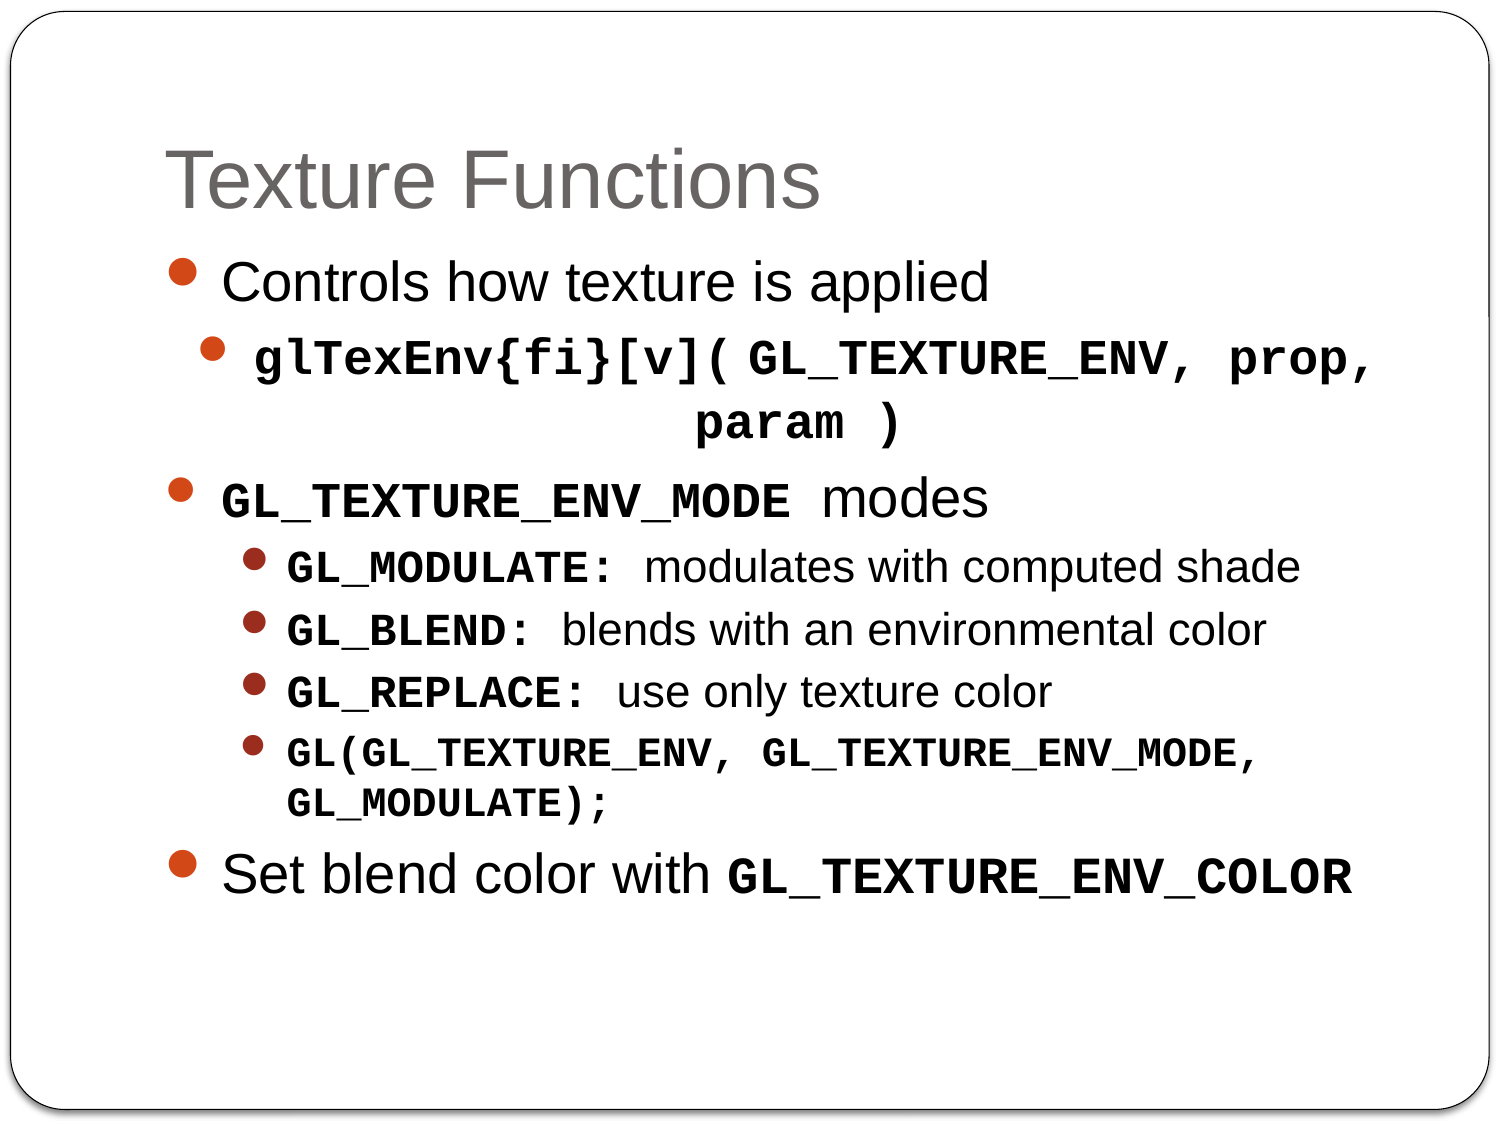

# Texture Functions
Controls how texture is applied
glTexEnv{fi}[v]( GL_TEXTURE_ENV, prop, param )
GL_TEXTURE_ENV_MODE  modes
GL_MODULATE: modulates with computed shade
GL_BLEND: blends with an environmental color
GL_REPLACE: use only texture color
GL(GL_TEXTURE_ENV, GL_TEXTURE_ENV_MODE, GL_MODULATE);
Set blend color with GL_TEXTURE_ENV_COLOR